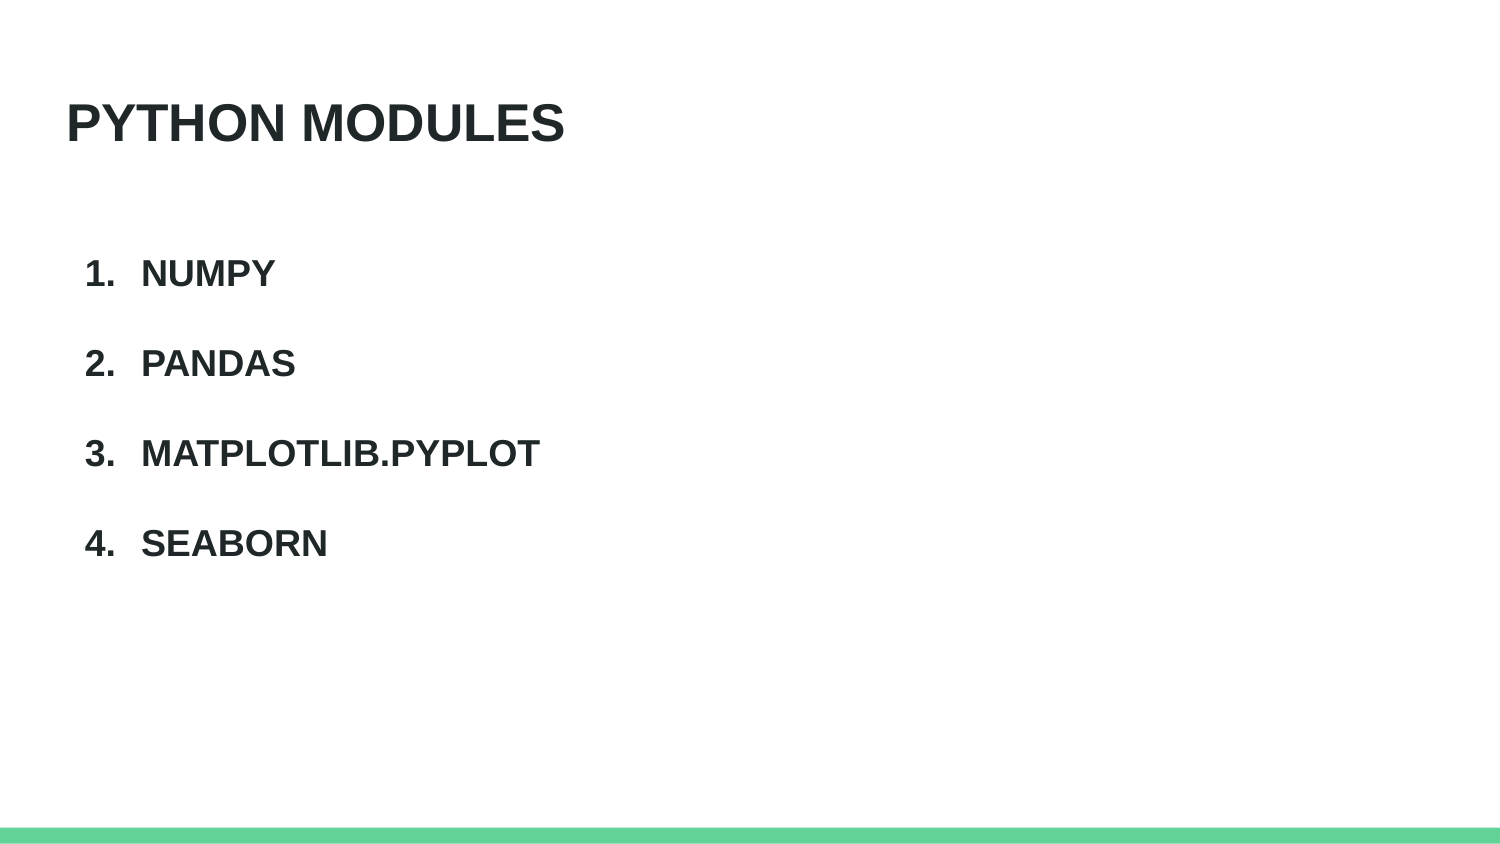

# PYTHON MODULES
NUMPY
PANDAS
MATPLOTLIB.PYPLOT
SEABORN